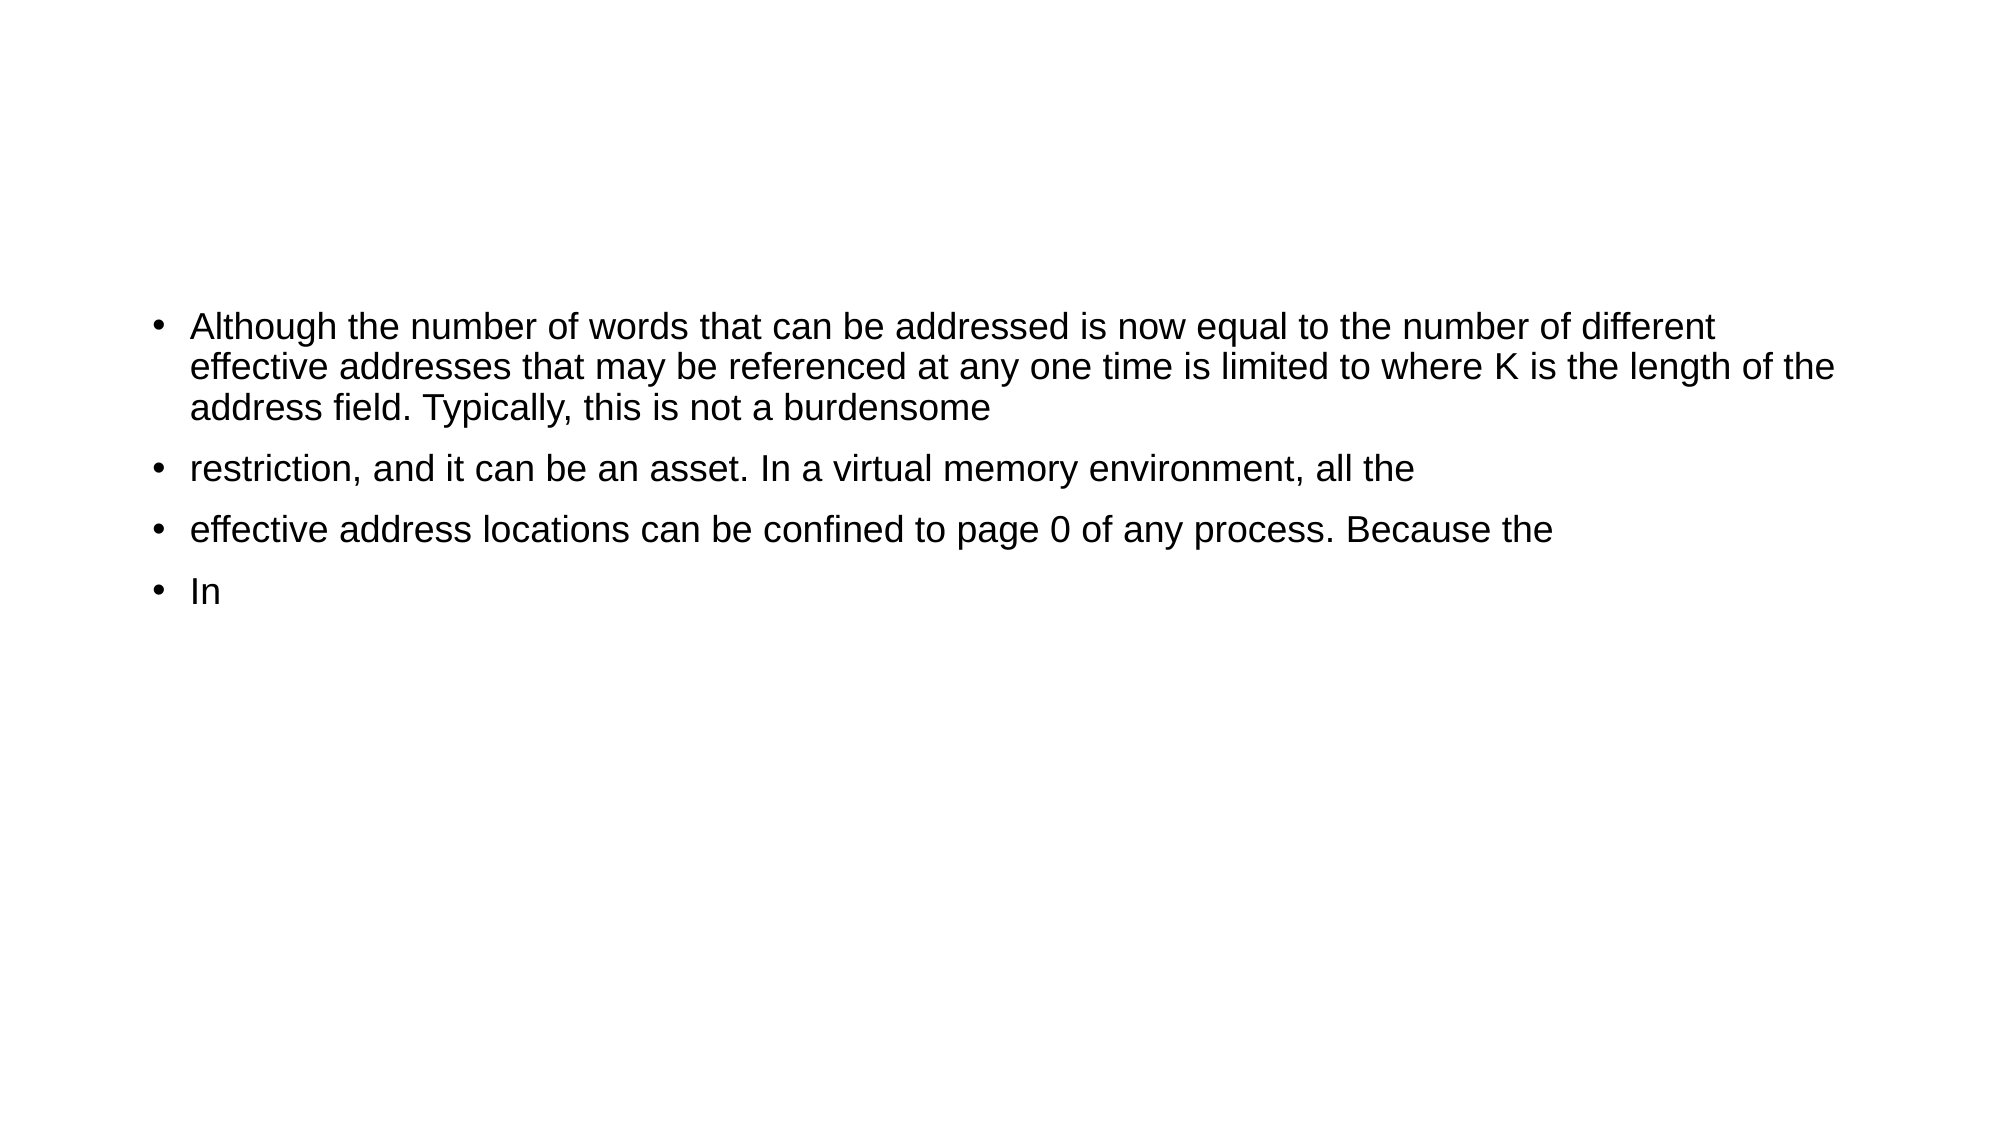

#
Although the number of words that can be addressed is now equal to the number of different effective addresses that may be referenced at any one time is limited to where K is the length of the address field. Typically, this is not a burdensome
restriction, and it can be an asset. In a virtual memory environment, all the
effective address locations can be confined to page 0 of any process. Because the
In